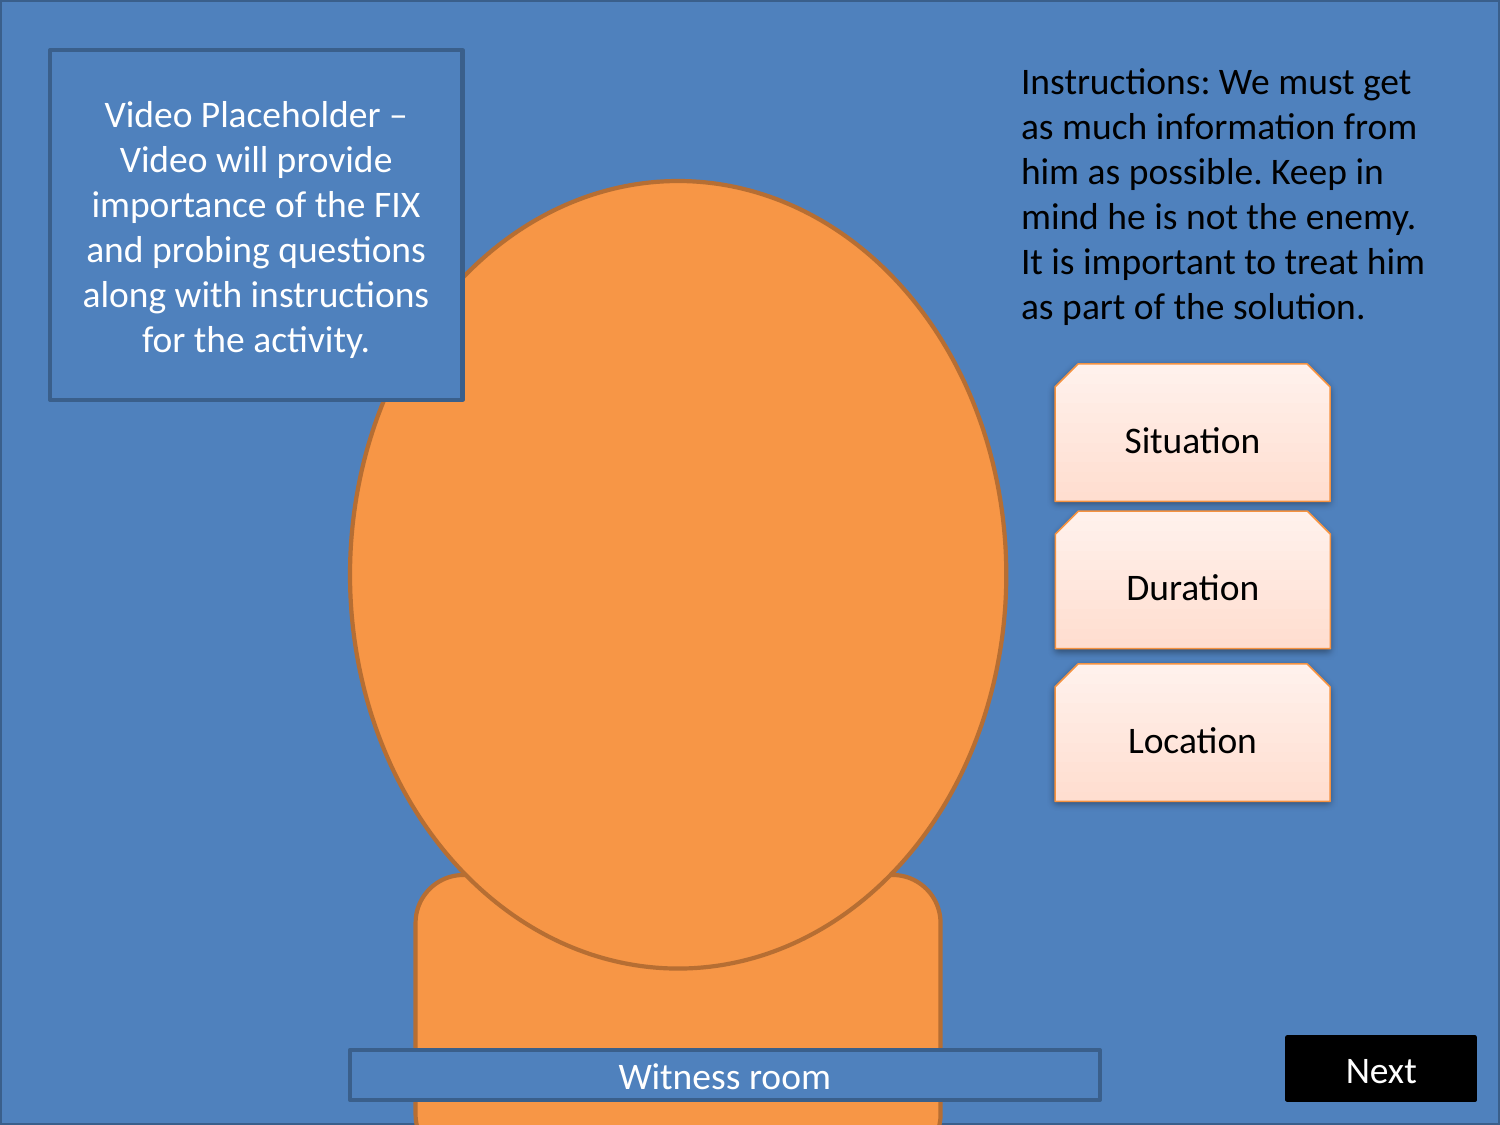

#
Video Placeholder – Video will provide importance of the FIX and probing questions along with instructions for the activity.
Instructions: We must get as much information from him as possible. Keep in mind he is not the enemy. It is important to treat him as part of the solution.

Situation
Duration
Location

Next
Witness room